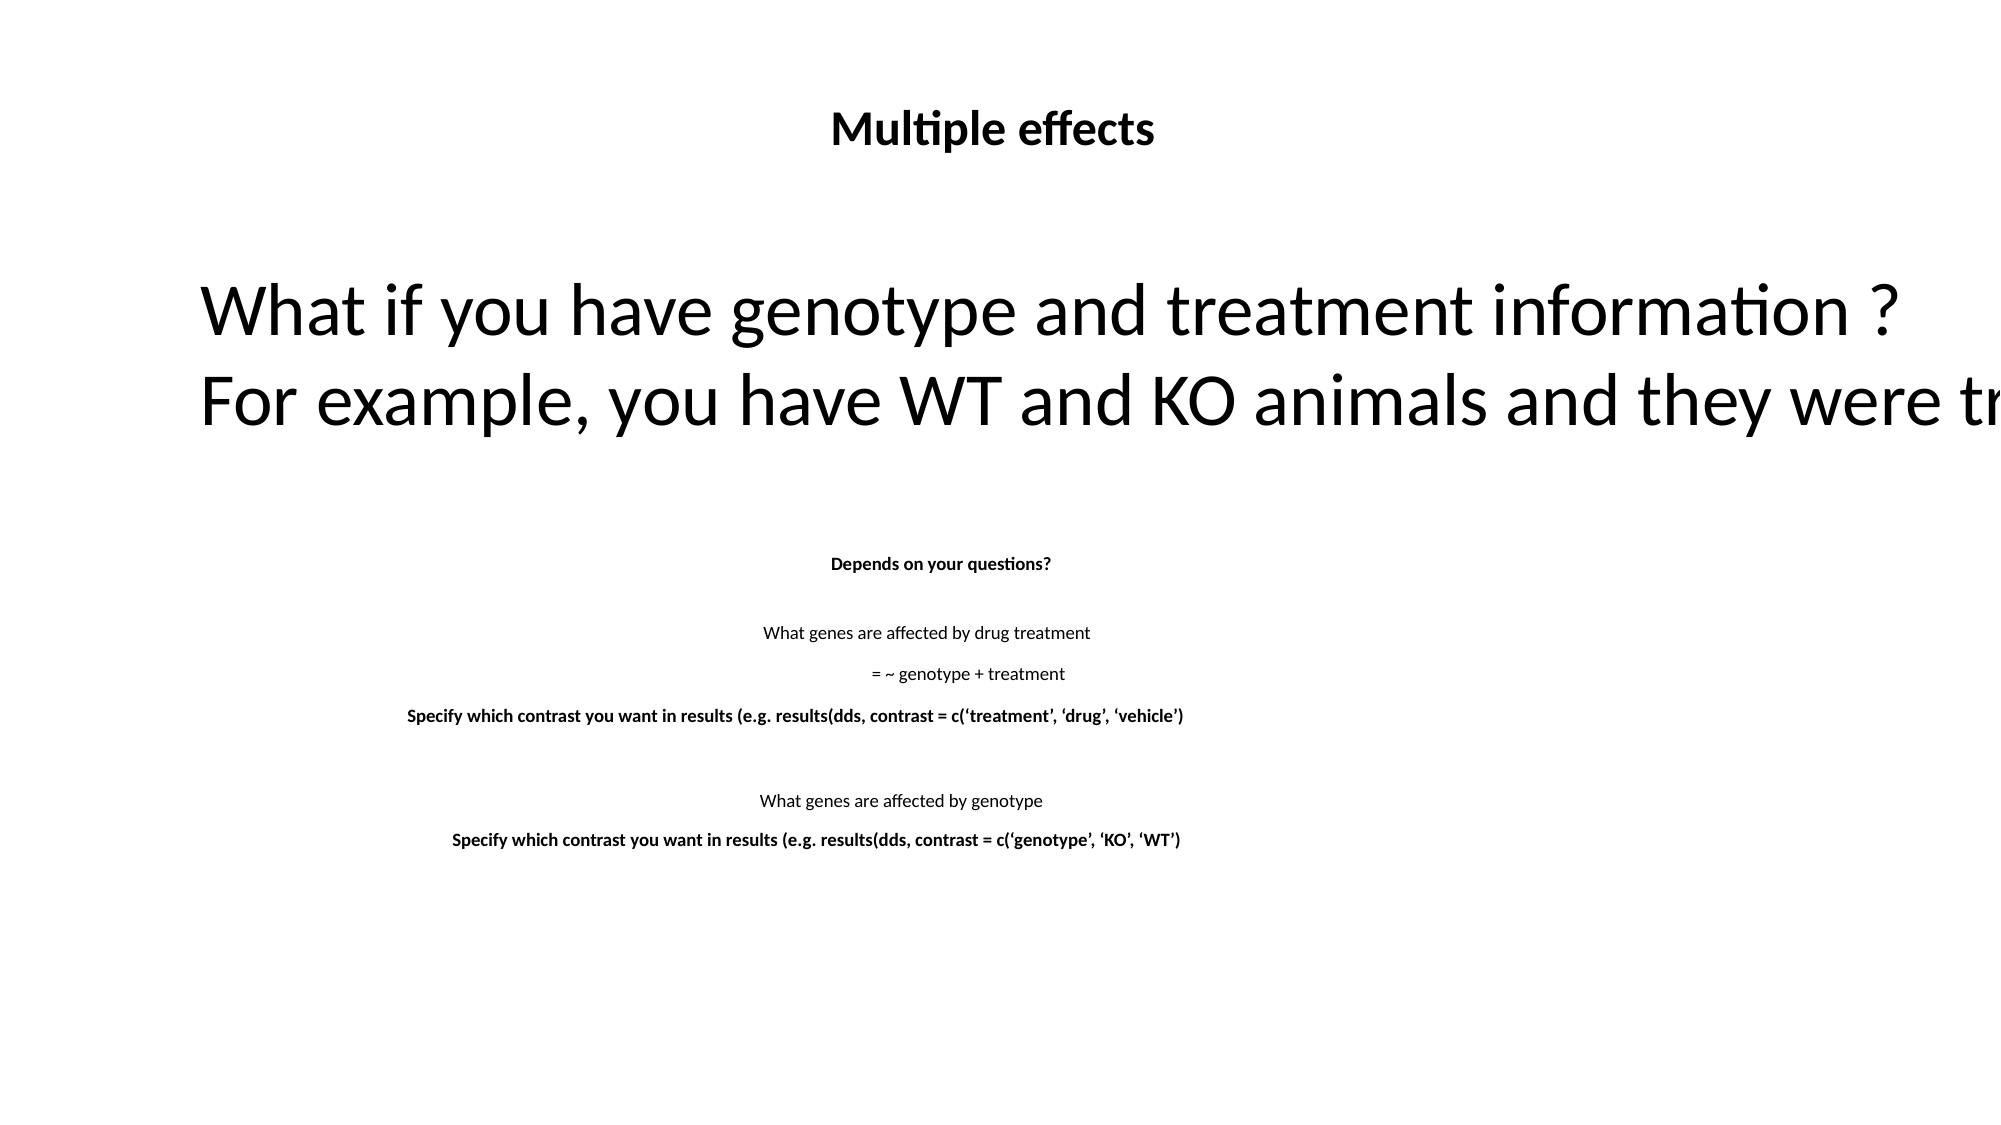

Multiple effects
What if you have genotype and treatment information ?
For example, you have WT and KO animals and they were treated with DrugA or Vehicle control
Depends on your questions?
What genes are affected by drug treatment
  = ~ genotype + treatment
Specify which contrast you want in results (e.g. results(dds, contrast = c(‘treatment’, ‘drug’, ‘vehicle’)
What genes are affected by genotype
Specify which contrast you want in results (e.g. results(dds, contrast = c(‘genotype’, ‘KO’, ‘WT’)